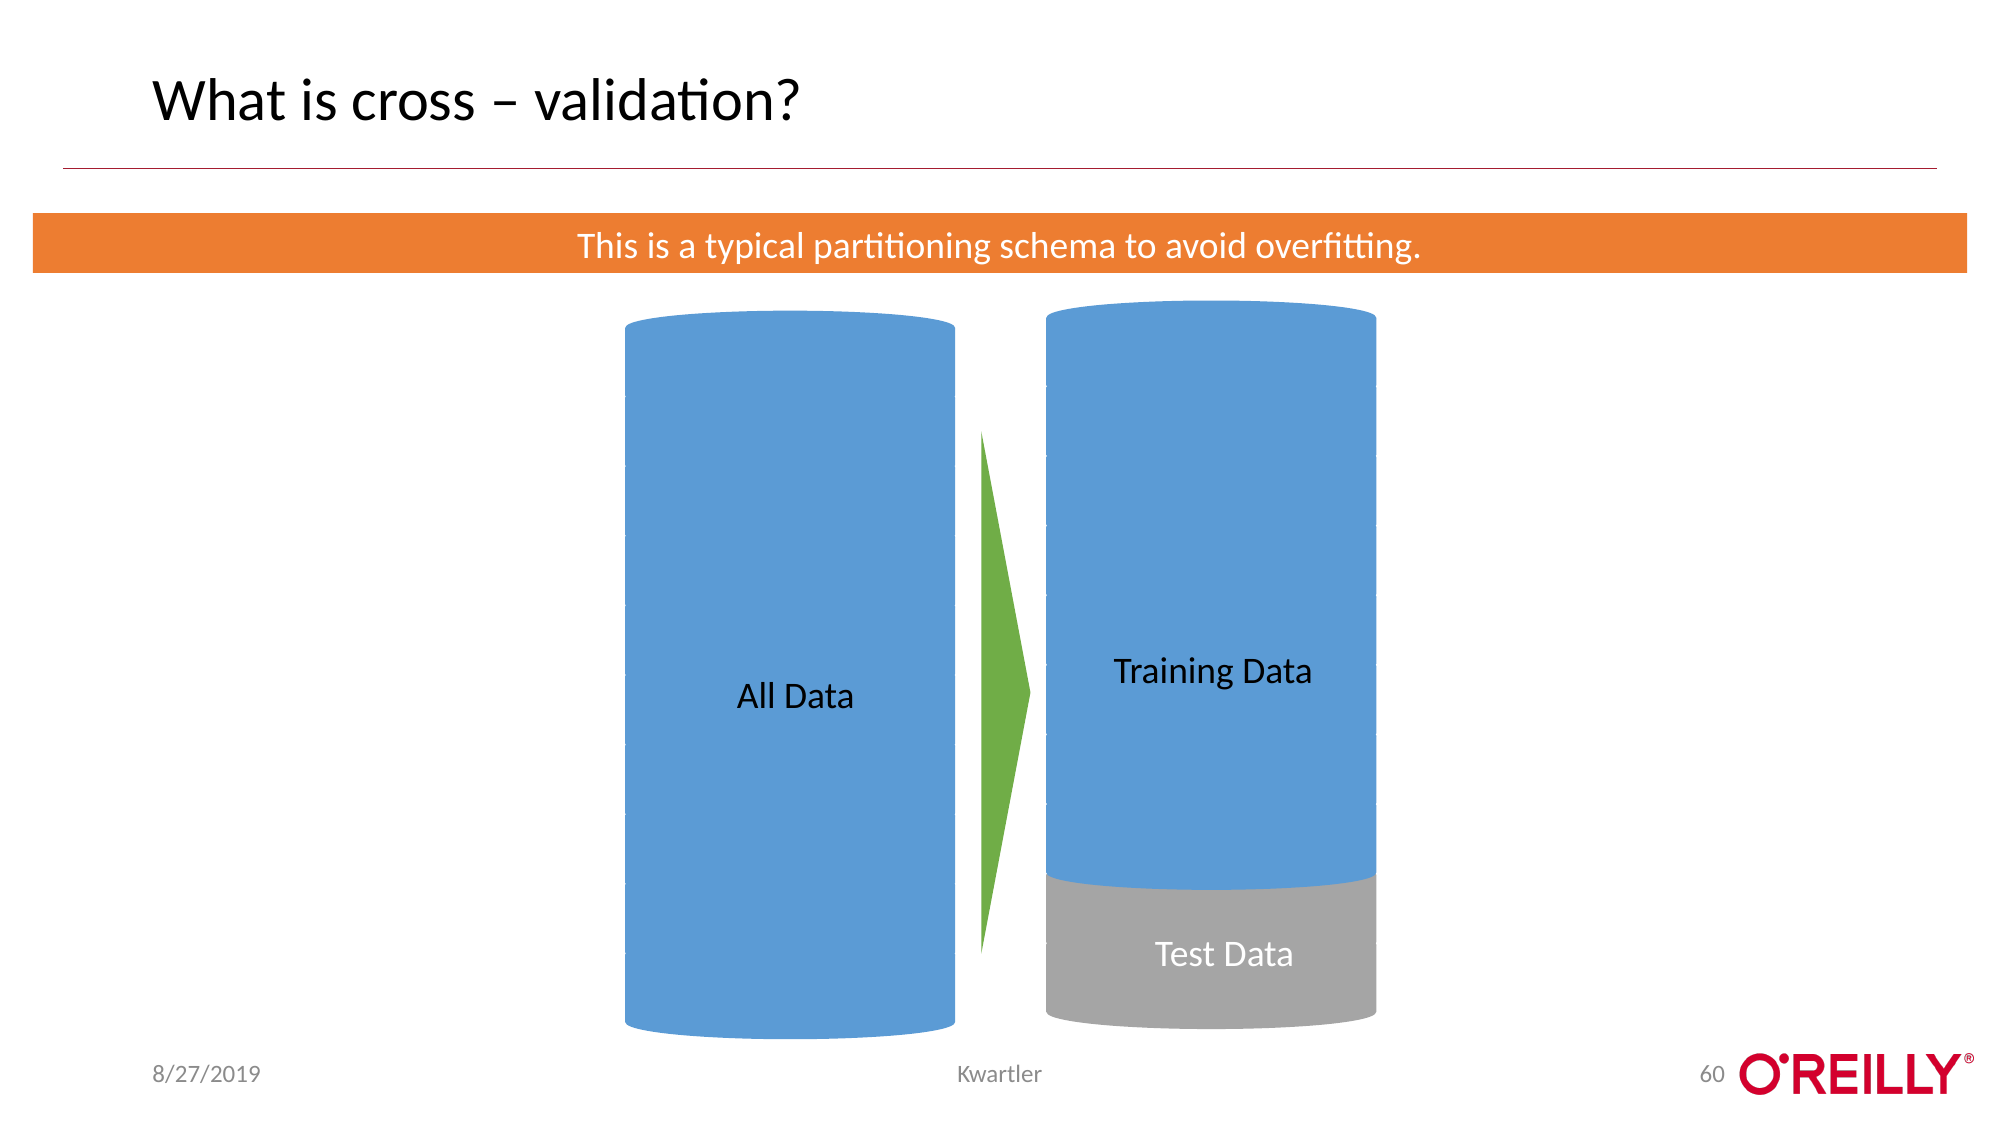

# What is cross – validation?
This is a typical partitioning schema to avoid overfitting.

Training Data

All Data

Test Data

8/27/2019
Kwartler
60